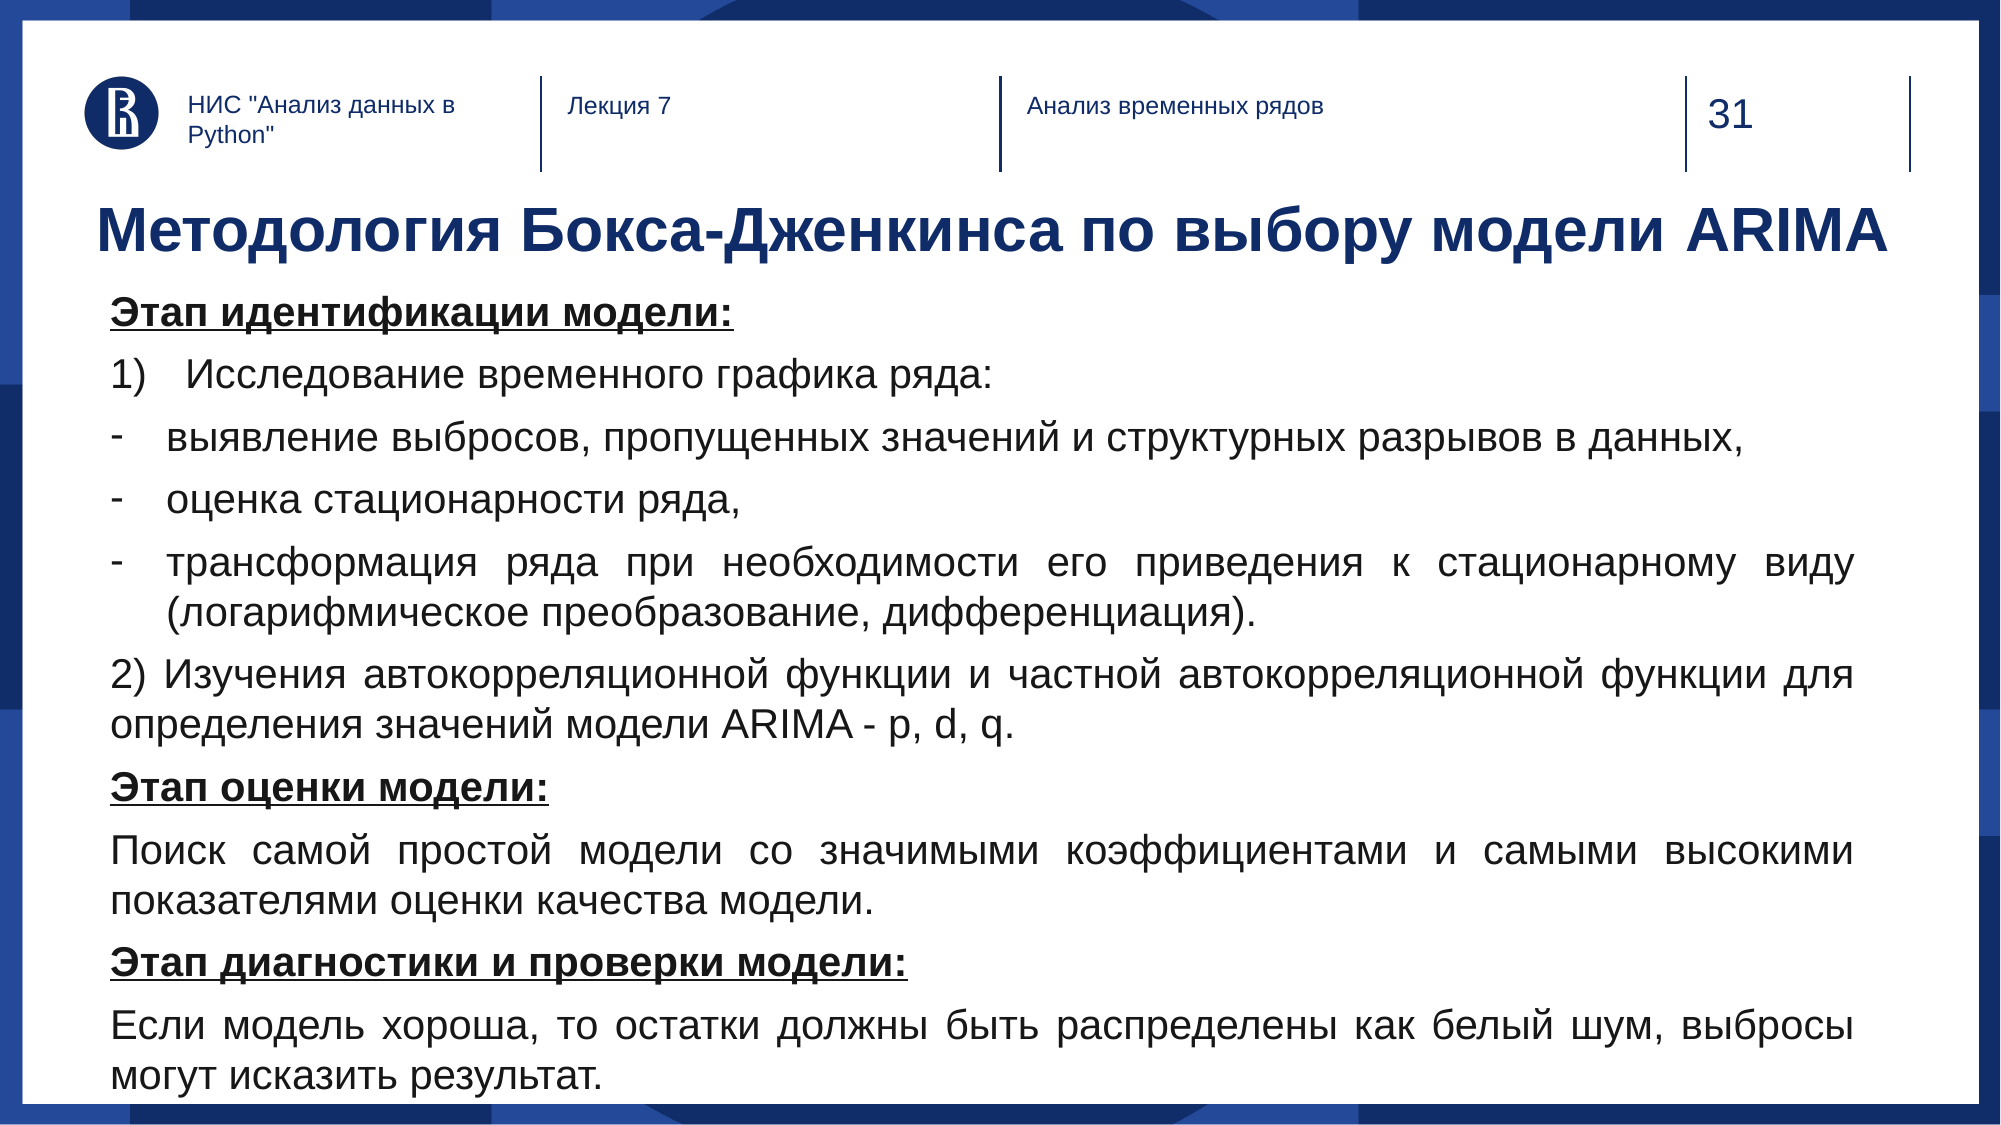

НИС "Анализ данных в Python"
Лекция 7
Анализ временных рядов
# Методология Бокса-Дженкинса по выбору модели ARIMA
Этап идентификации модели:
Исследование временного графика ряда:
выявление выбросов, пропущенных значений и структурных разрывов в данных,
оценка стационарности ряда,
трансформация ряда при необходимости его приведения к стационарному виду (логарифмическое преобразование, дифференциация).
2) Изучения автокорреляционной функции и частной автокорреляционной функции для определения значений модели ARIMA - p, d, q.
Этап оценки модели:
Поиск самой простой модели со значимыми коэффициентами и самыми высокими показателями оценки качества модели.
Этап диагностики и проверки модели:
Если модель хороша, то остатки должны быть распределены как белый шум, выбросы могут исказить результат.